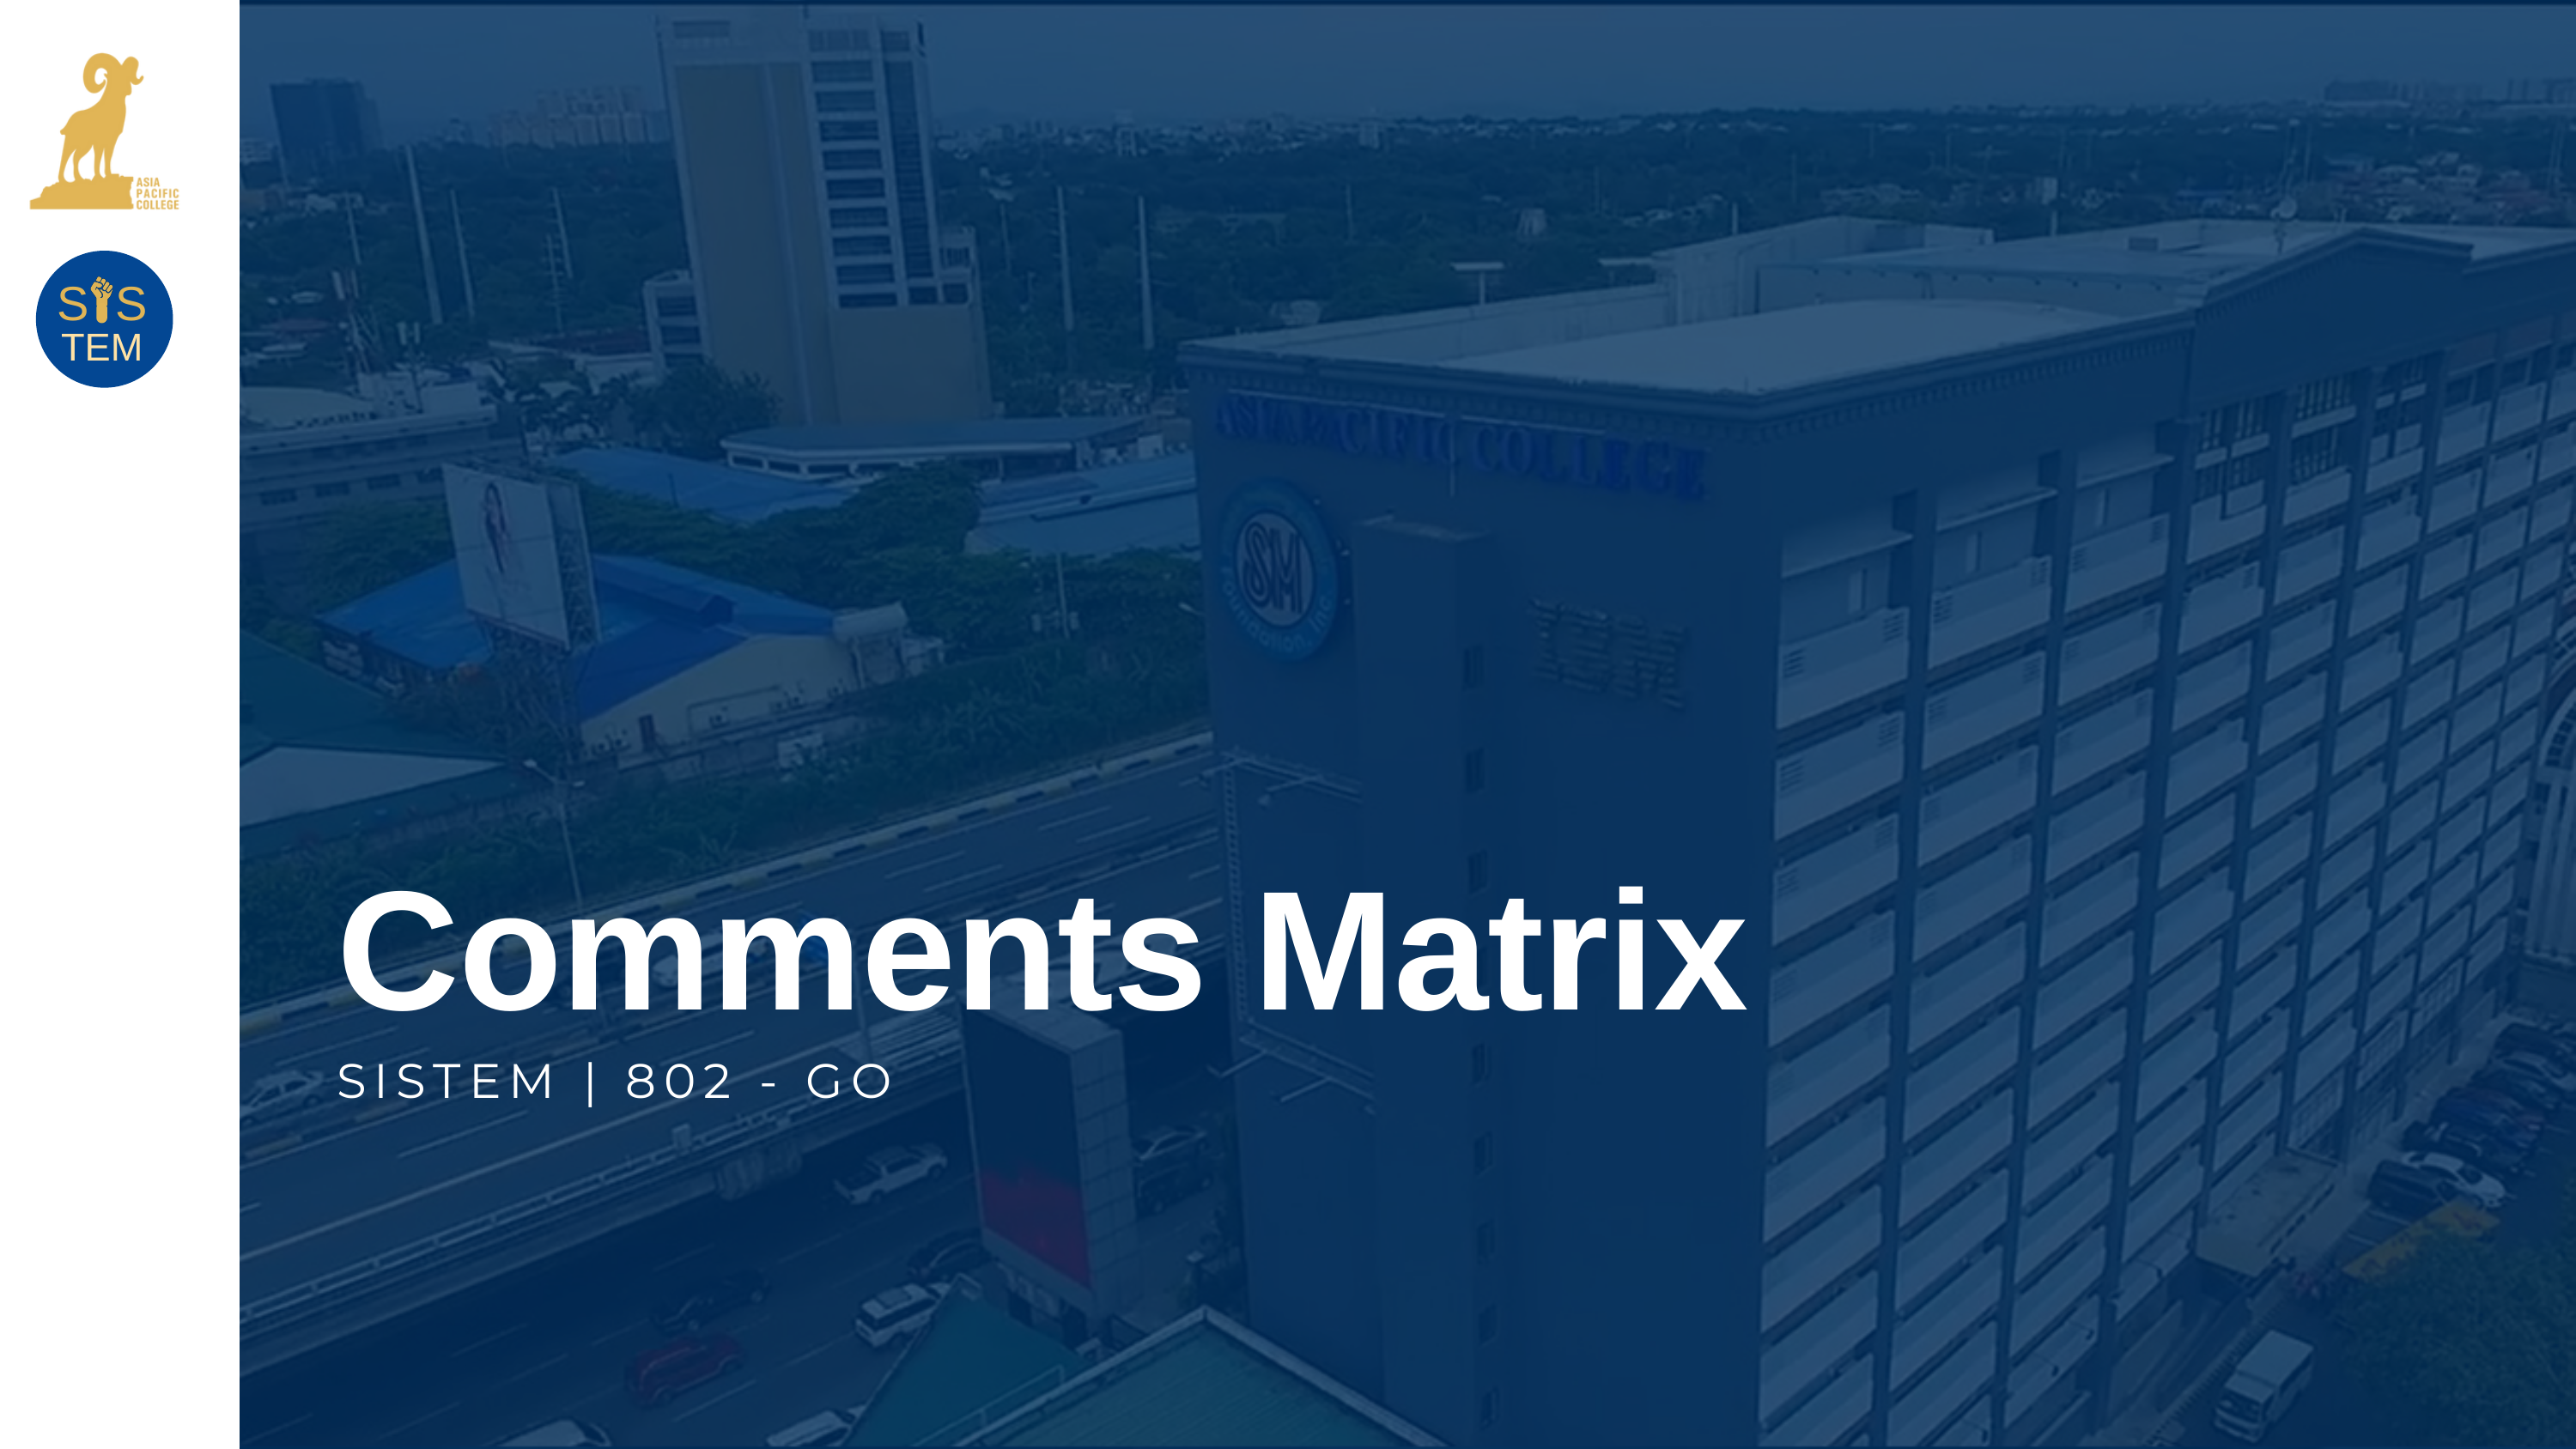

S  S

TEM

Comments Matrix
SISTEM | 802 - GO